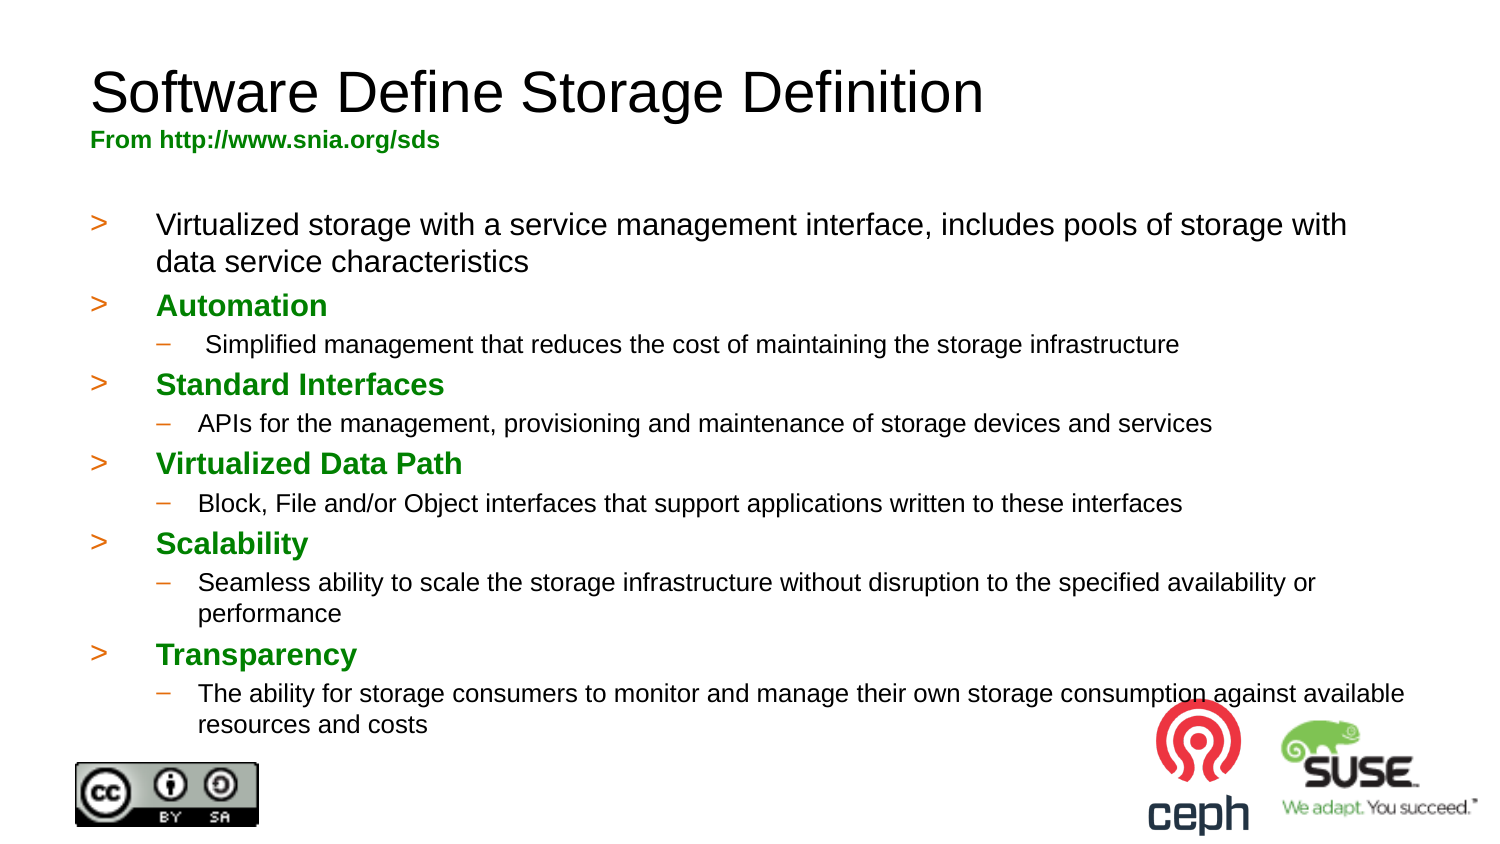

# Software Define Storage Definition From http://www.snia.org/sds
Virtualized storage with a service management interface, includes pools of storage with data service characteristics
Automation
 Simplified management that reduces the cost of maintaining the storage infrastructure
Standard Interfaces
APIs for the management, provisioning and maintenance of storage devices and services
Virtualized Data Path
Block, File and/or Object interfaces that support applications written to these interfaces
Scalability
Seamless ability to scale the storage infrastructure without disruption to the specified availability or performance
Transparency
The ability for storage consumers to monitor and manage their own storage consumption against available resources and costs